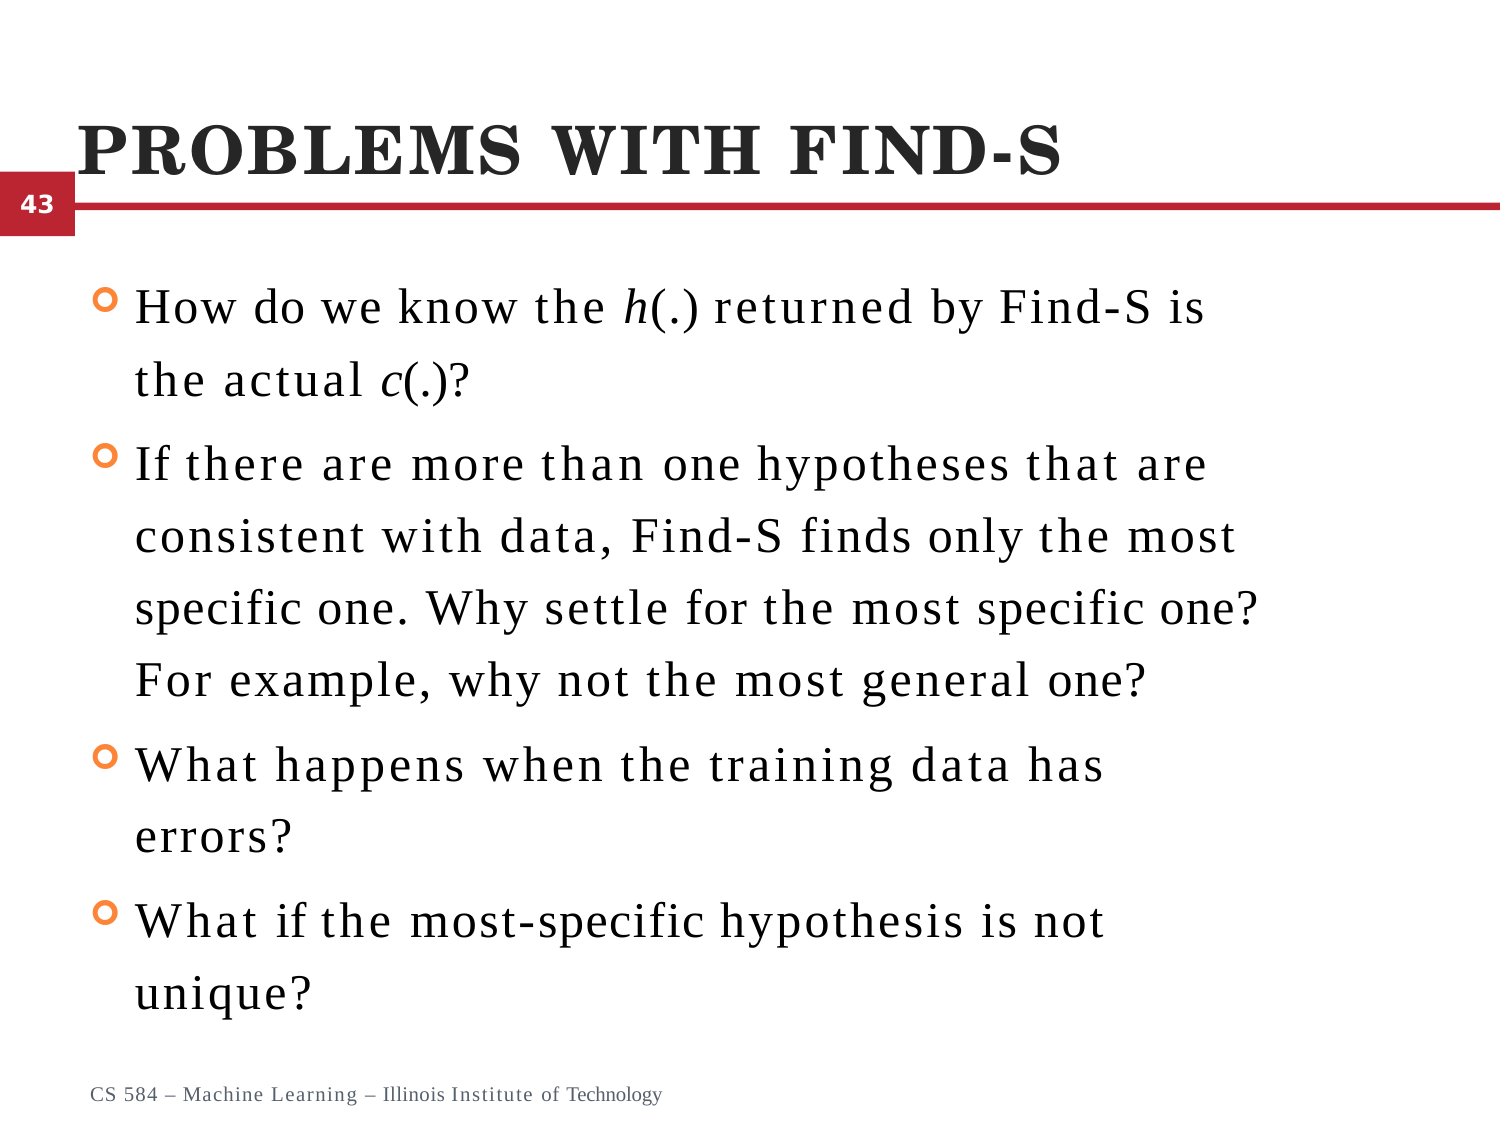

# Problems with Find-S
How do we know the h(.) returned by Find-S is the actual c(.)?
If there are more than one hypotheses that are consistent with data, Find-S finds only the most specific one. Why settle for the most specific one? For example, why not the most general one?
What happens when the training data has errors?
What if the most-specific hypothesis is not unique?
31
CS 584 – Machine Learning – Illinois Institute of Technology